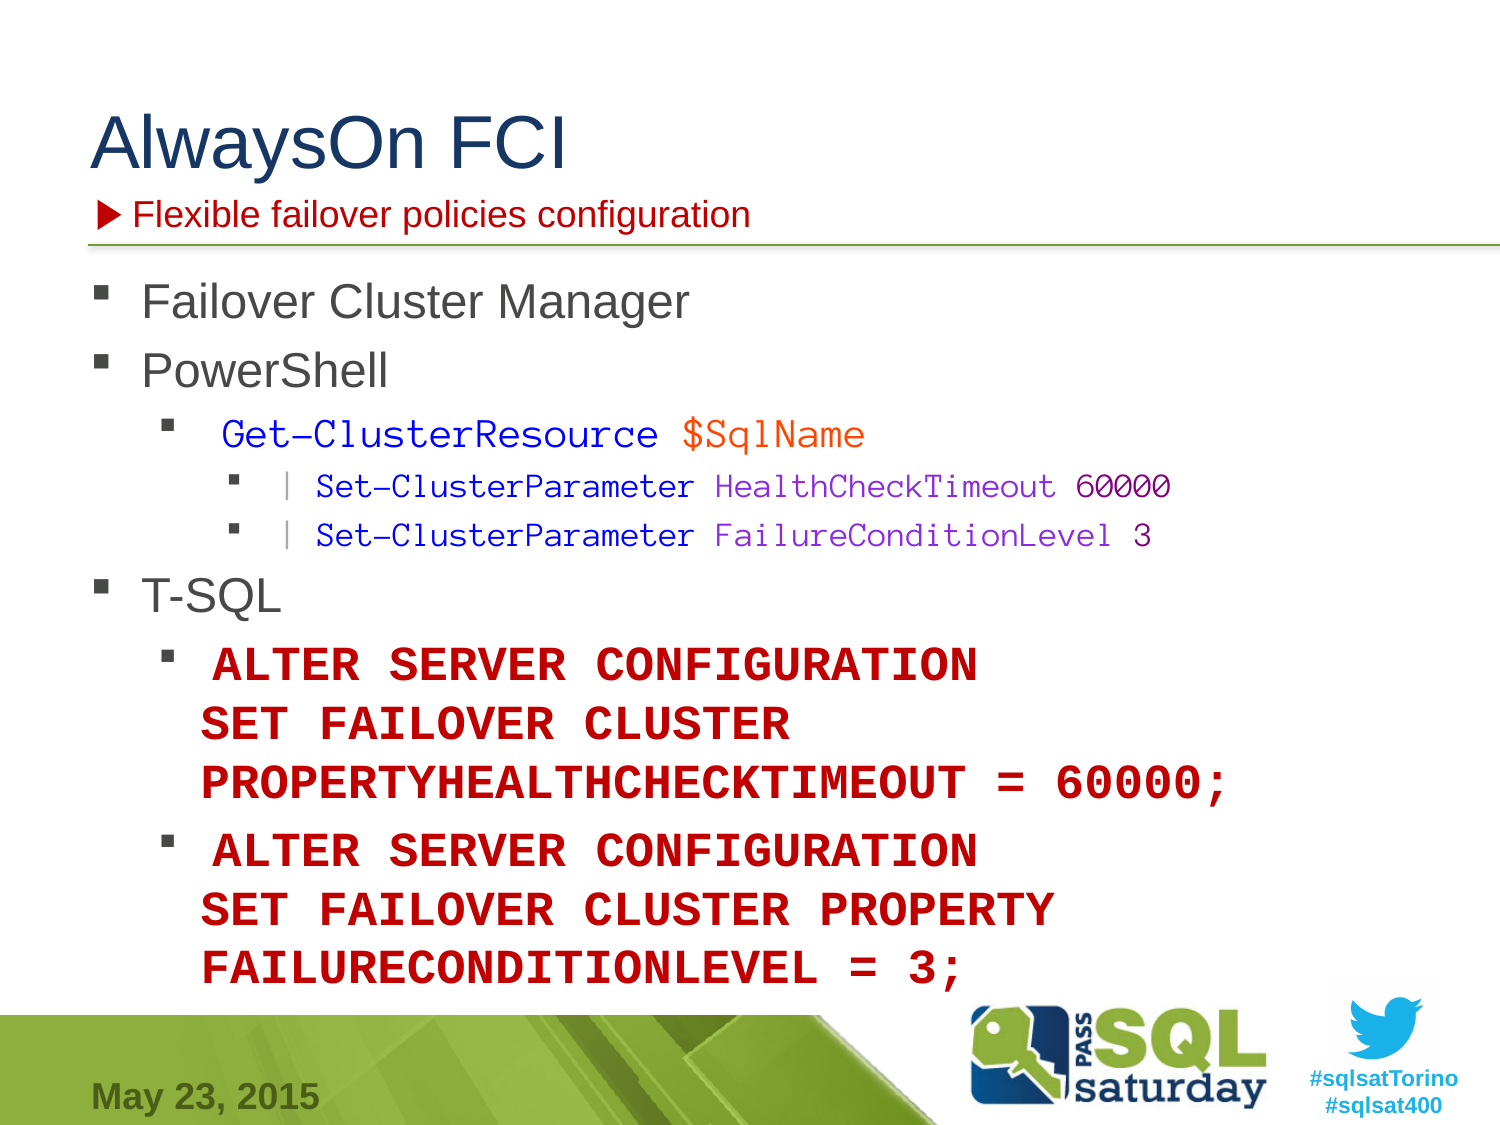

# AlwaysOn FCI
Flexible failover policies configuration
Failover Cluster Manager
PowerShell
 Get-ClusterResource $SqlName
 | Set-ClusterParameter HealthCheckTimeout 60000
 | Set-ClusterParameter FailureConditionLevel 3
T-SQL
 ALTER SERVER CONFIGURATION
SET FAILOVER CLUSTER
PROPERTYHEALTHCHECKTIMEOUT = 60000;
 ALTER SERVER CONFIGURATION
SET FAILOVER CLUSTER PROPERTY
FAILURECONDITIONLEVEL = 3;